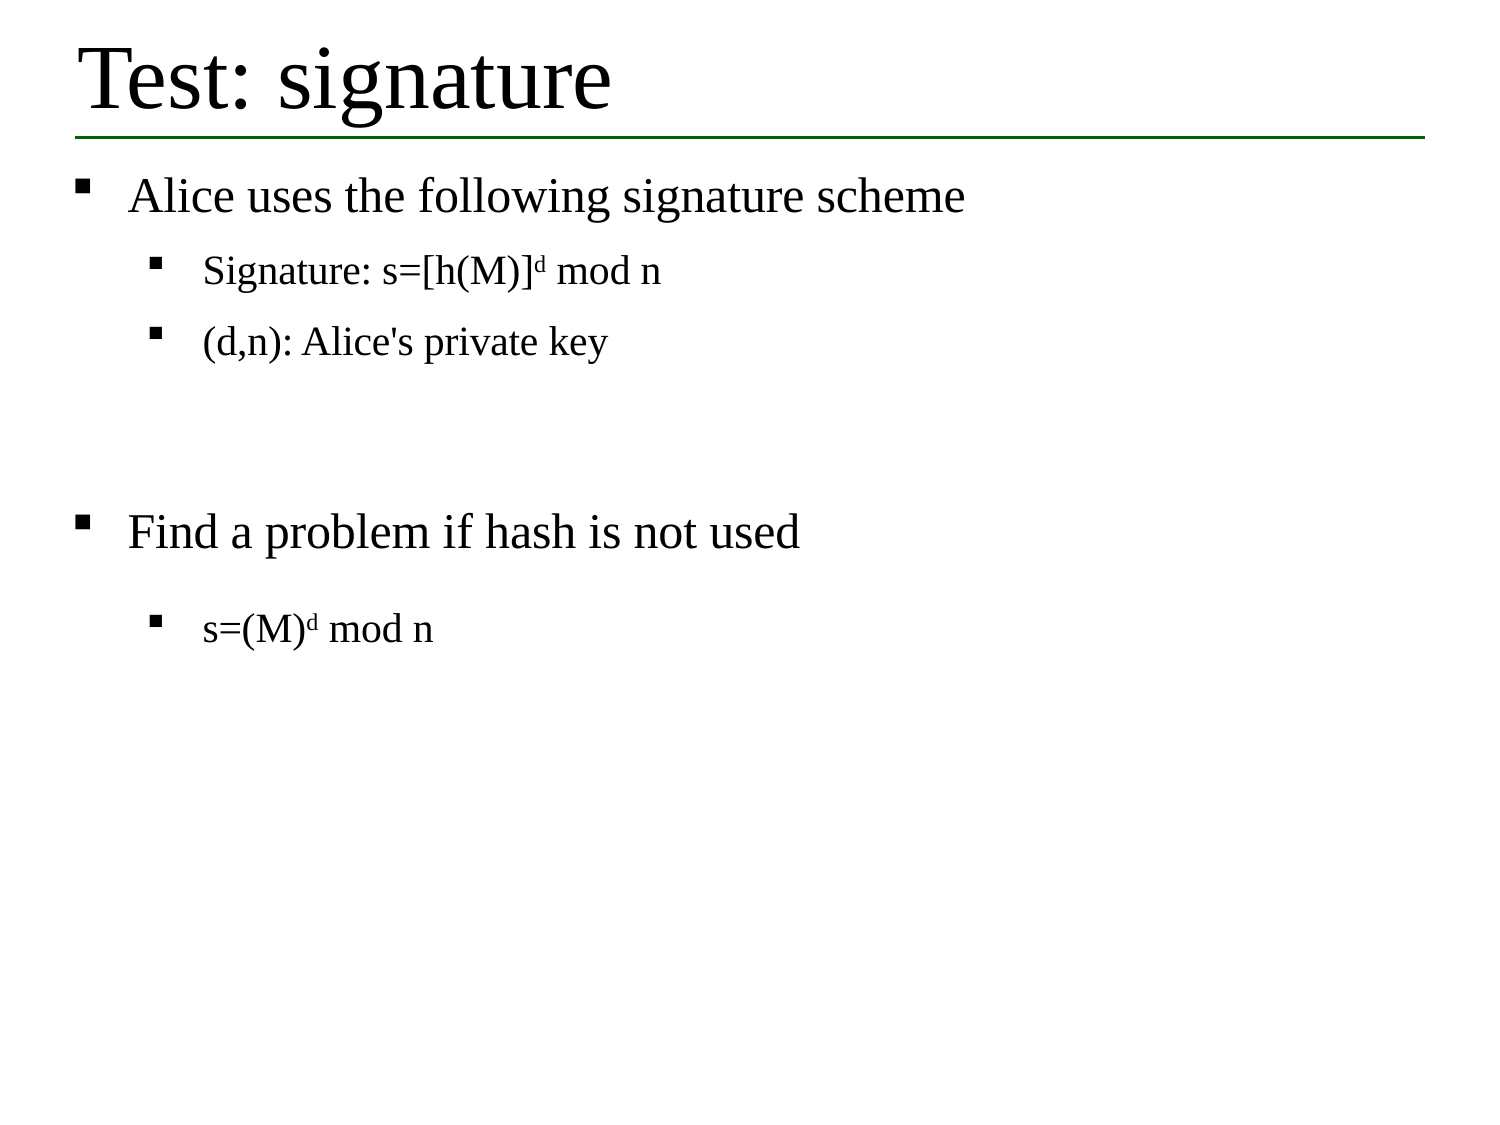

# Test: signature

Alice uses the following signature scheme
Signature: s=[h(M)]d mod n
(d,n): Alice's private key

Find a problem if hash is not used
s=(M)d mod n

66